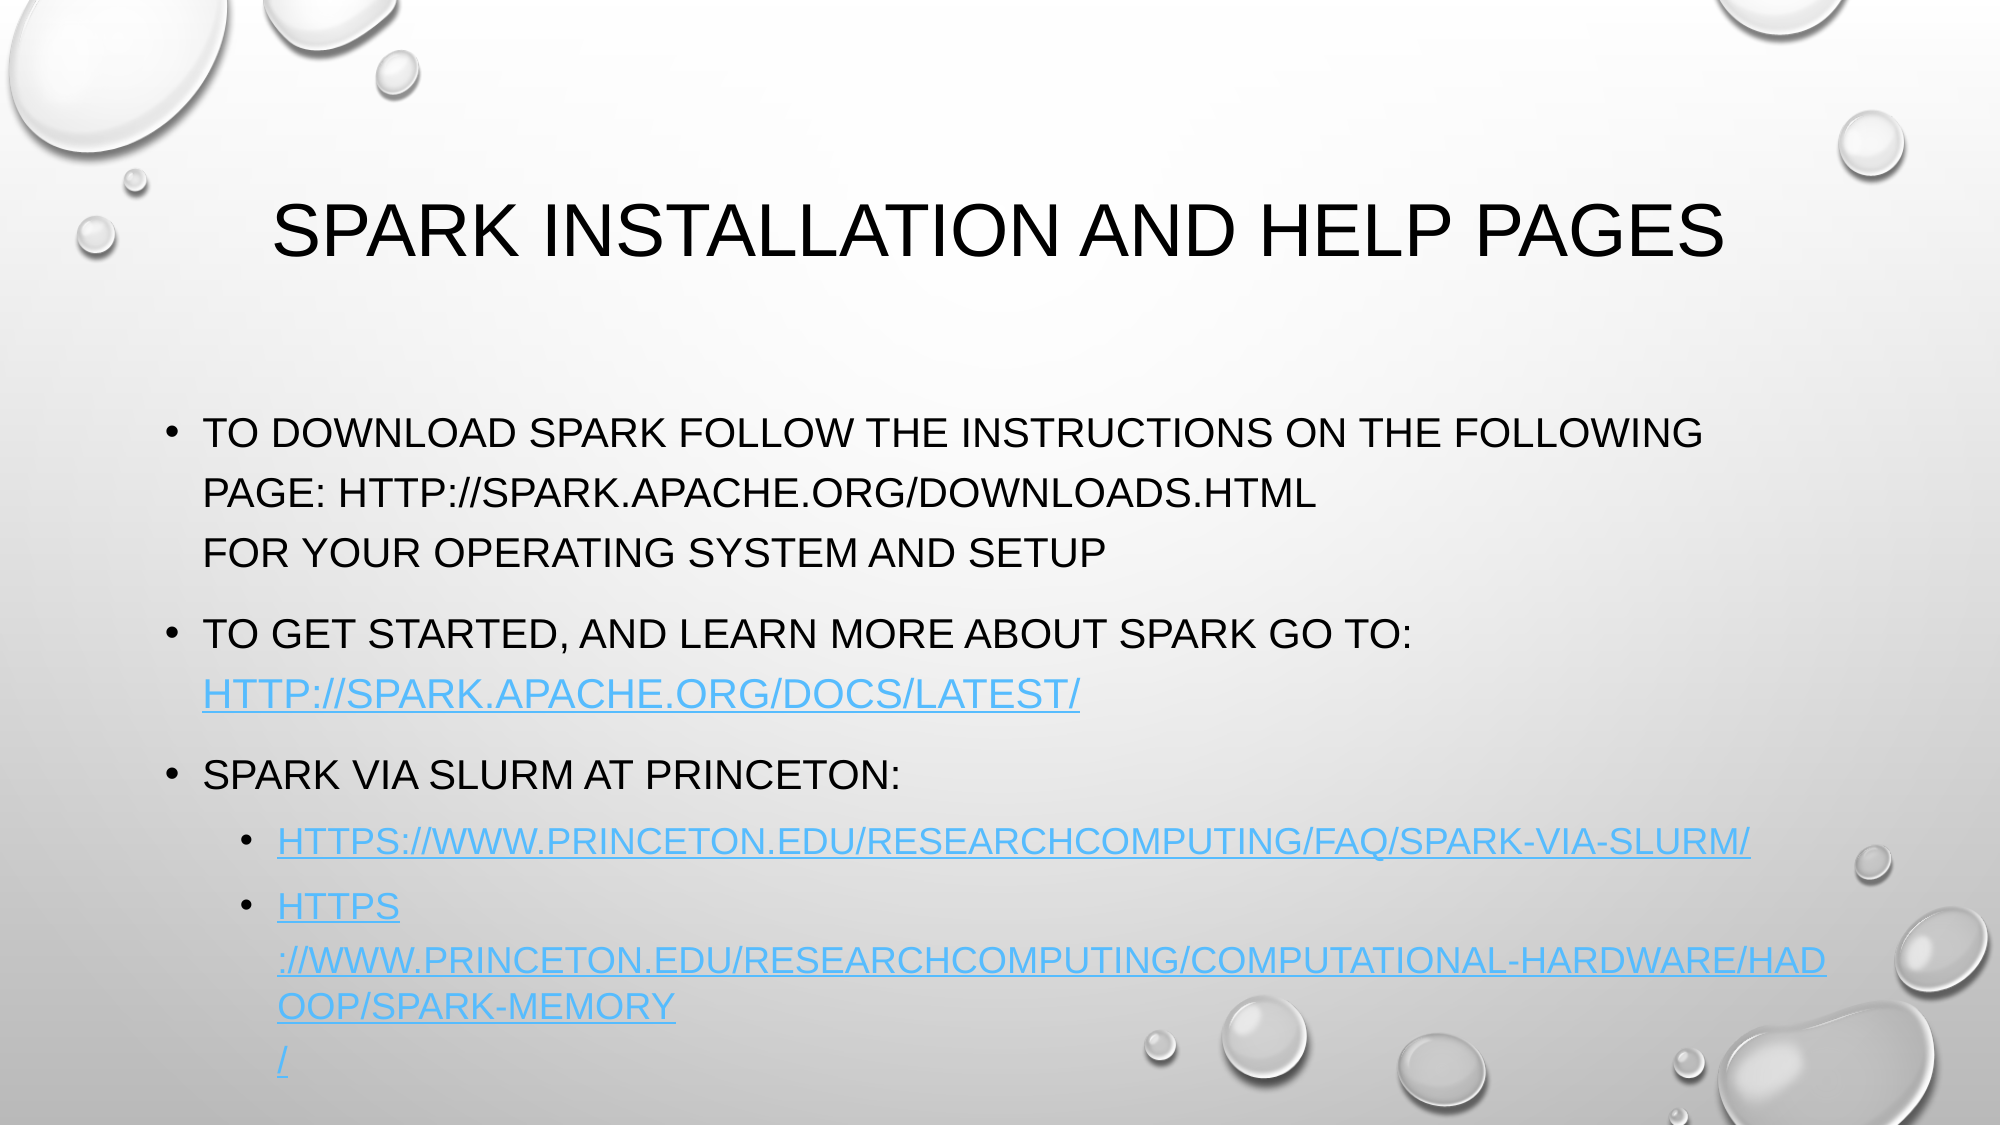

# Spark installation and help pages
To download spark follow the instructions on the following page: http://spark.apache.org/downloads.html
for your operating system and setup
To get started, and learn more about spark go to: http://spark.apache.org/docs/latest/
Spark via slurm at princeton:
https://www.princeton.edu/researchcomputing/faq/spark-via-slurm/
https://www.princeton.edu/researchcomputing/computational-hardware/hadoop/spark-memory/